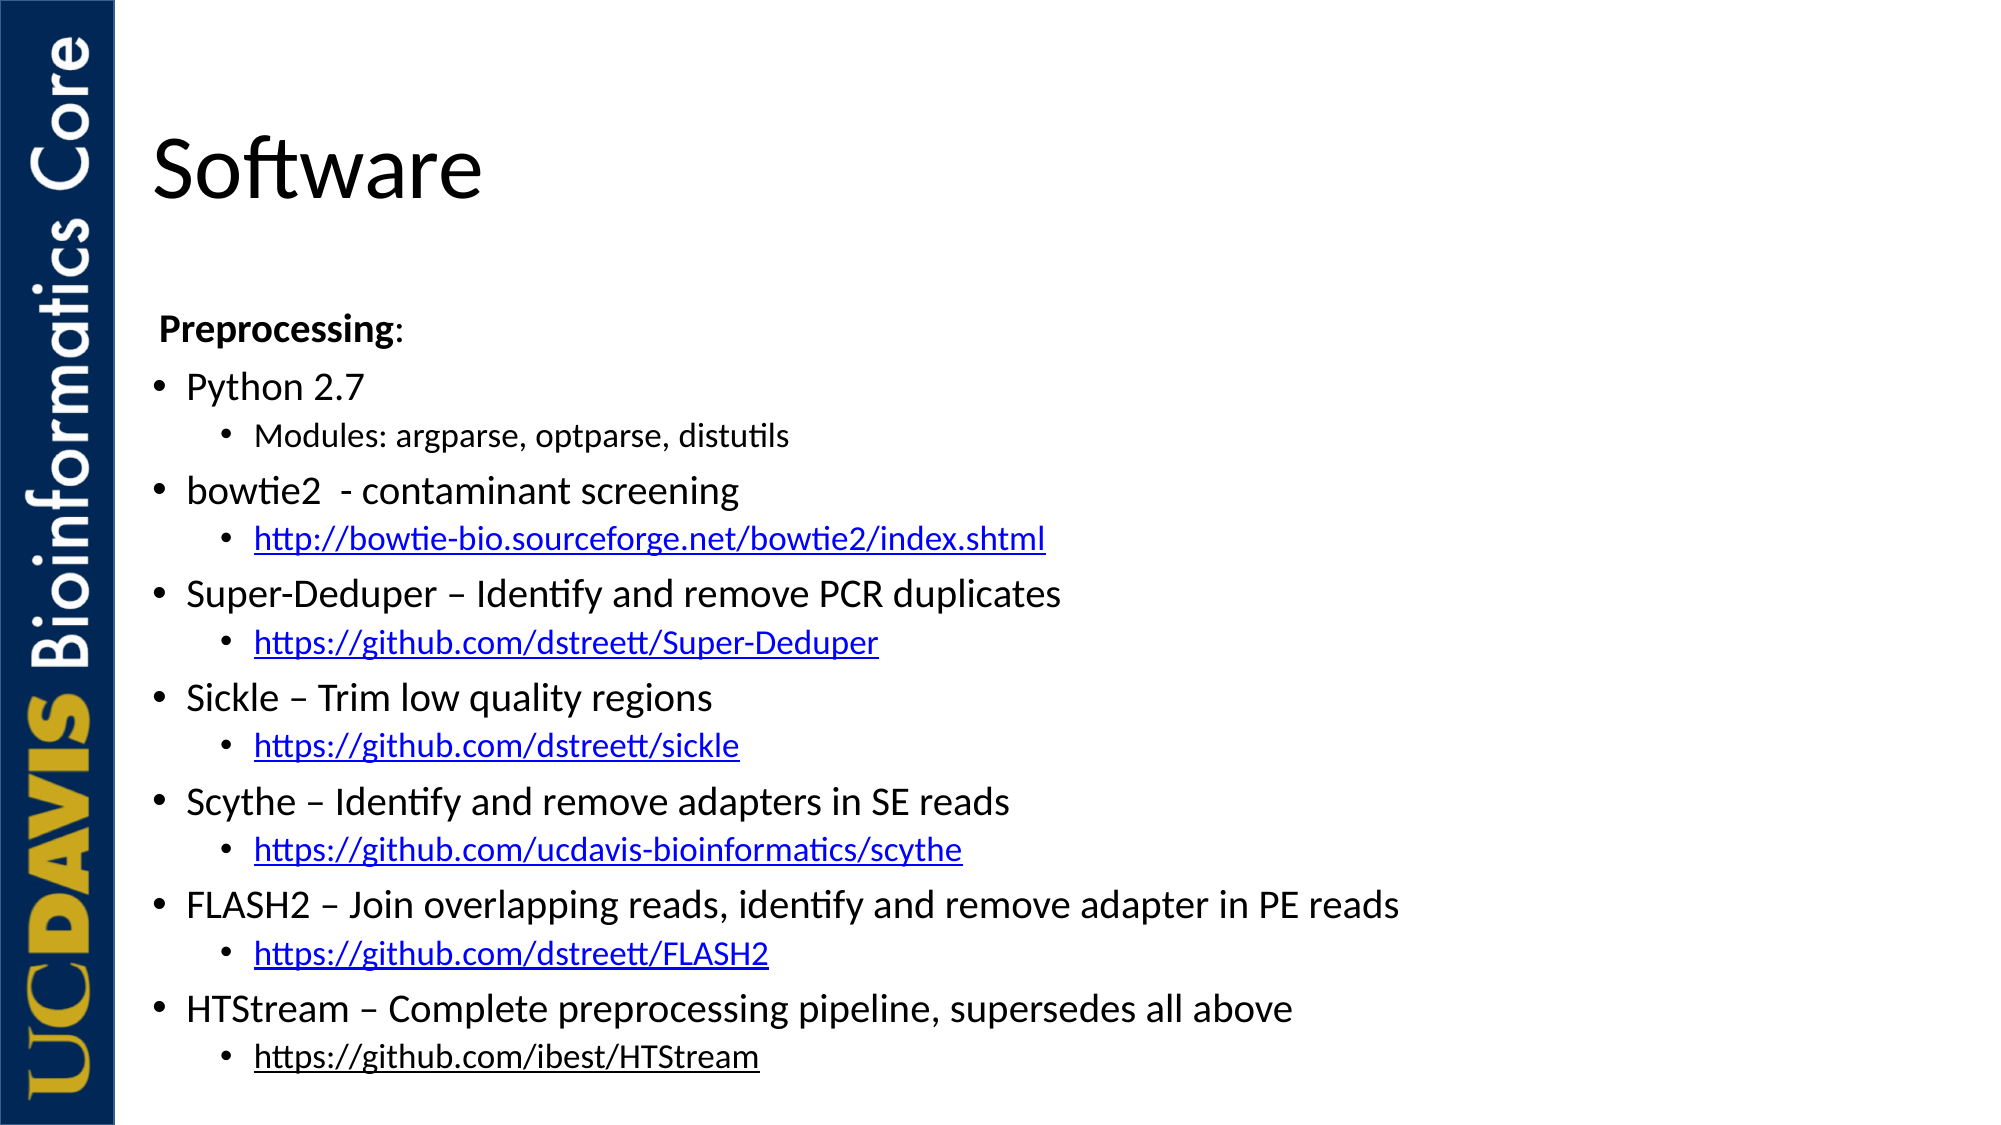

# Software
Preprocessing:
Python 2.7
Modules: argparse, optparse, distutils
bowtie2  - contaminant screening
http://bowtie-bio.sourceforge.net/bowtie2/index.shtml
Super-Deduper – Identify and remove PCR duplicates
https://github.com/dstreett/Super-Deduper
Sickle – Trim low quality regions
https://github.com/dstreett/sickle
Scythe – Identify and remove adapters in SE reads
https://github.com/ucdavis-bioinformatics/scythe
FLASH2 – Join overlapping reads, identify and remove adapter in PE reads
https://github.com/dstreett/FLASH2
HTStream – Complete preprocessing pipeline, supersedes all above
https://github.com/ibest/HTStream